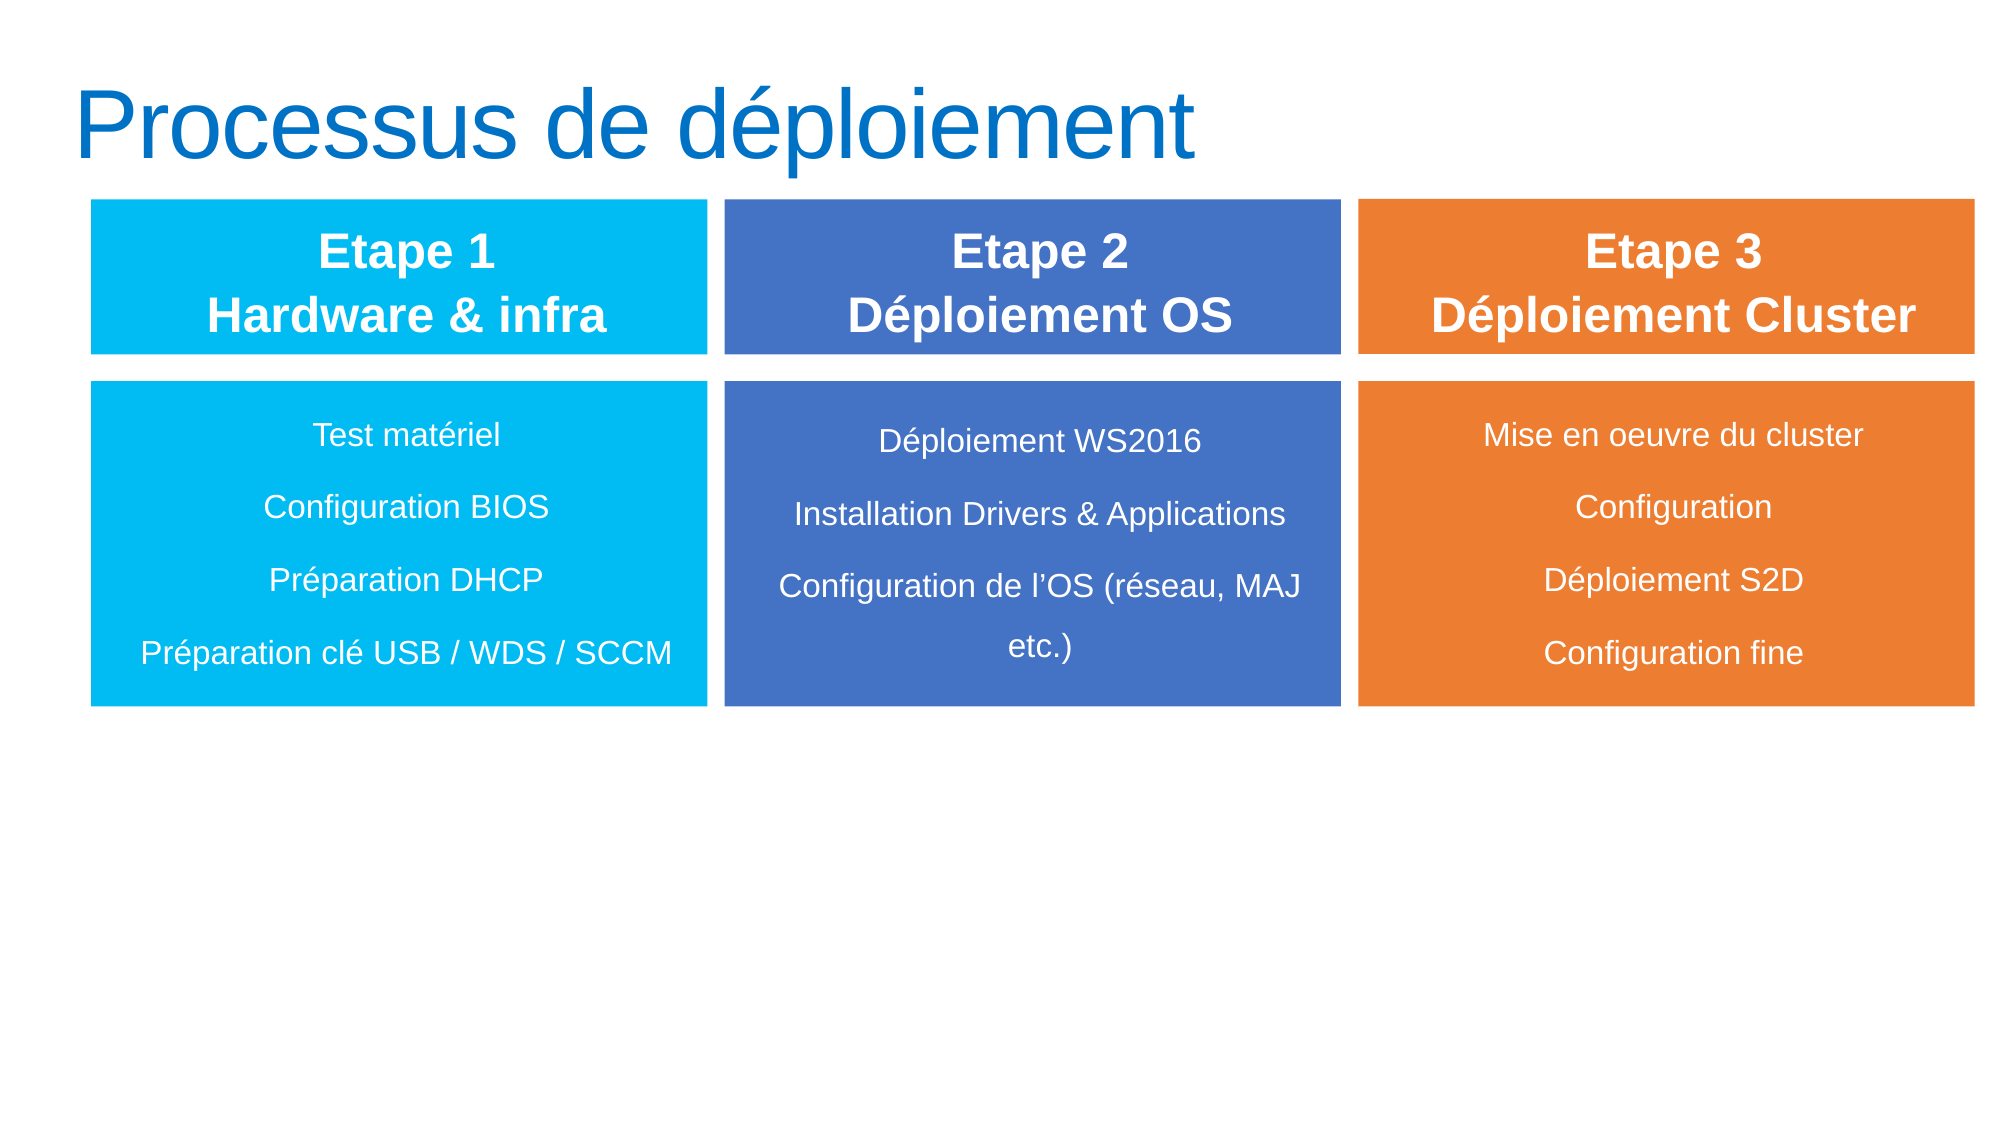

# Processus de déploiement
Etape 3
Déploiement Cluster

Etape 1
Hardware & infra

Etape 2
Déploiement OS

Déploiement WS2016
Installation Drivers & Applications
Configuration de l’OS (réseau, MAJ etc.)
Test matériel
Configuration BIOS
Préparation DHCP
Préparation clé USB / WDS / SCCM
Mise en oeuvre du cluster
Configuration
Déploiement S2D
Configuration fine